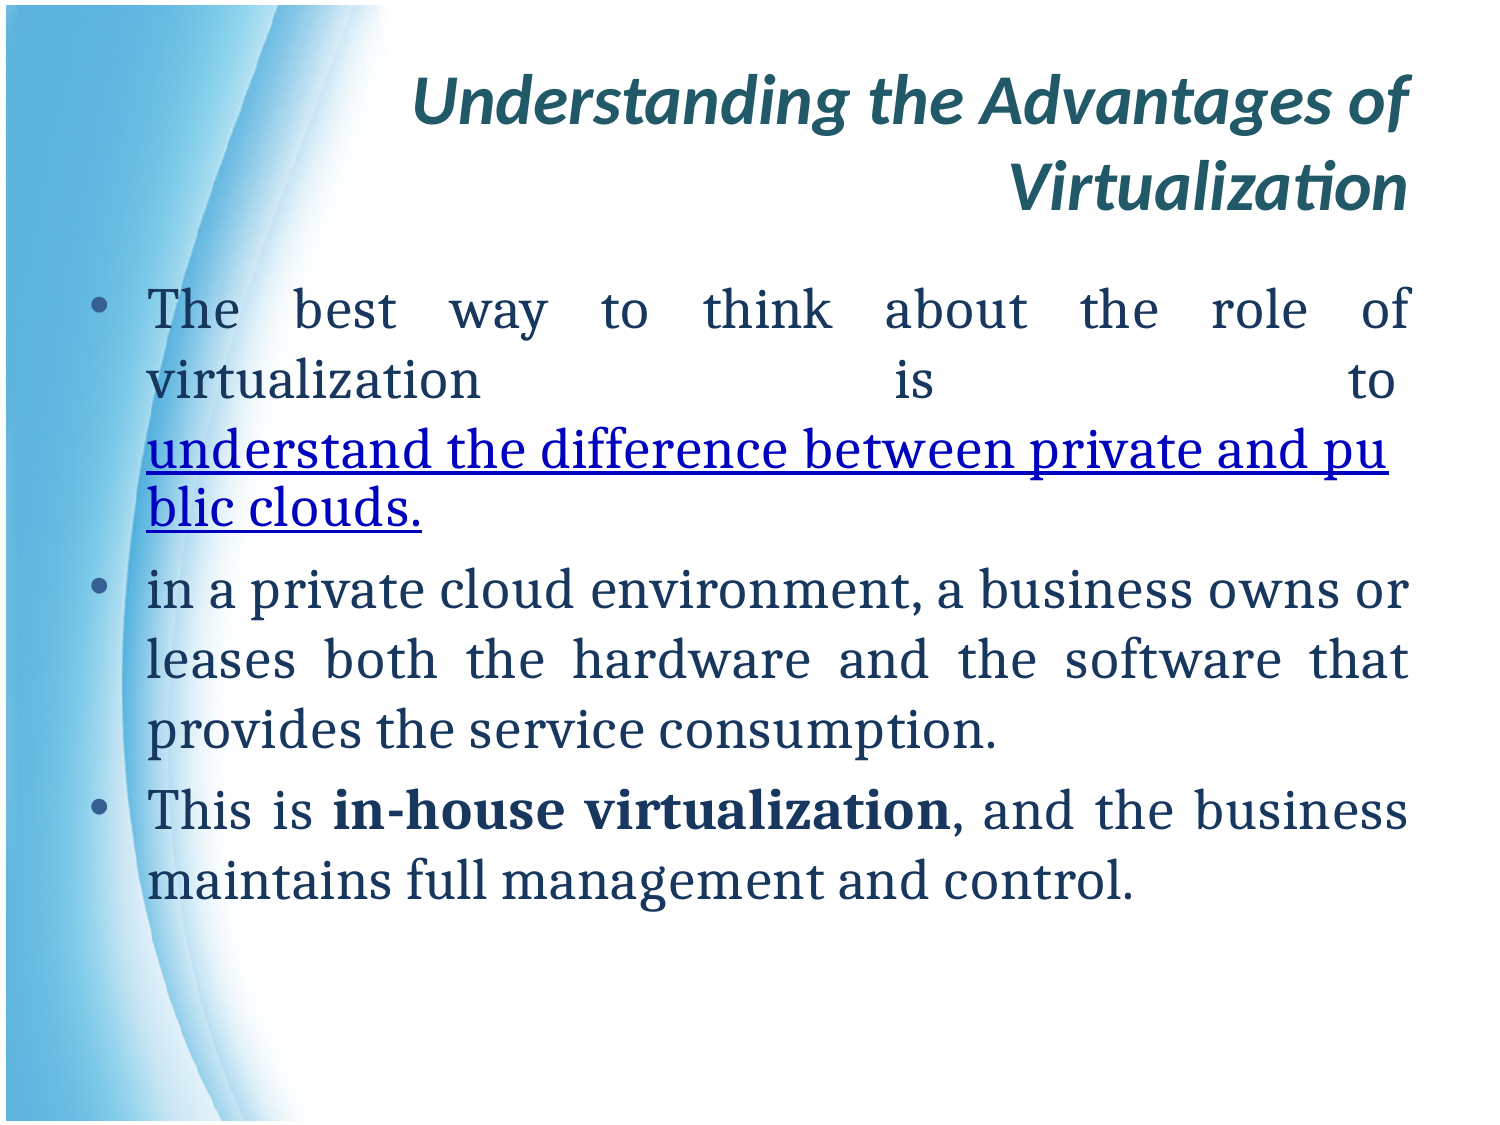

# Understanding the Advantages of Virtualization
The best way to think about the role of virtualization is to understand the difference between private and public clouds.
in a private cloud environment, a business owns or leases both the hardware and the software that provides the service consumption.
This is in-house virtualization, and the business maintains full management and control.